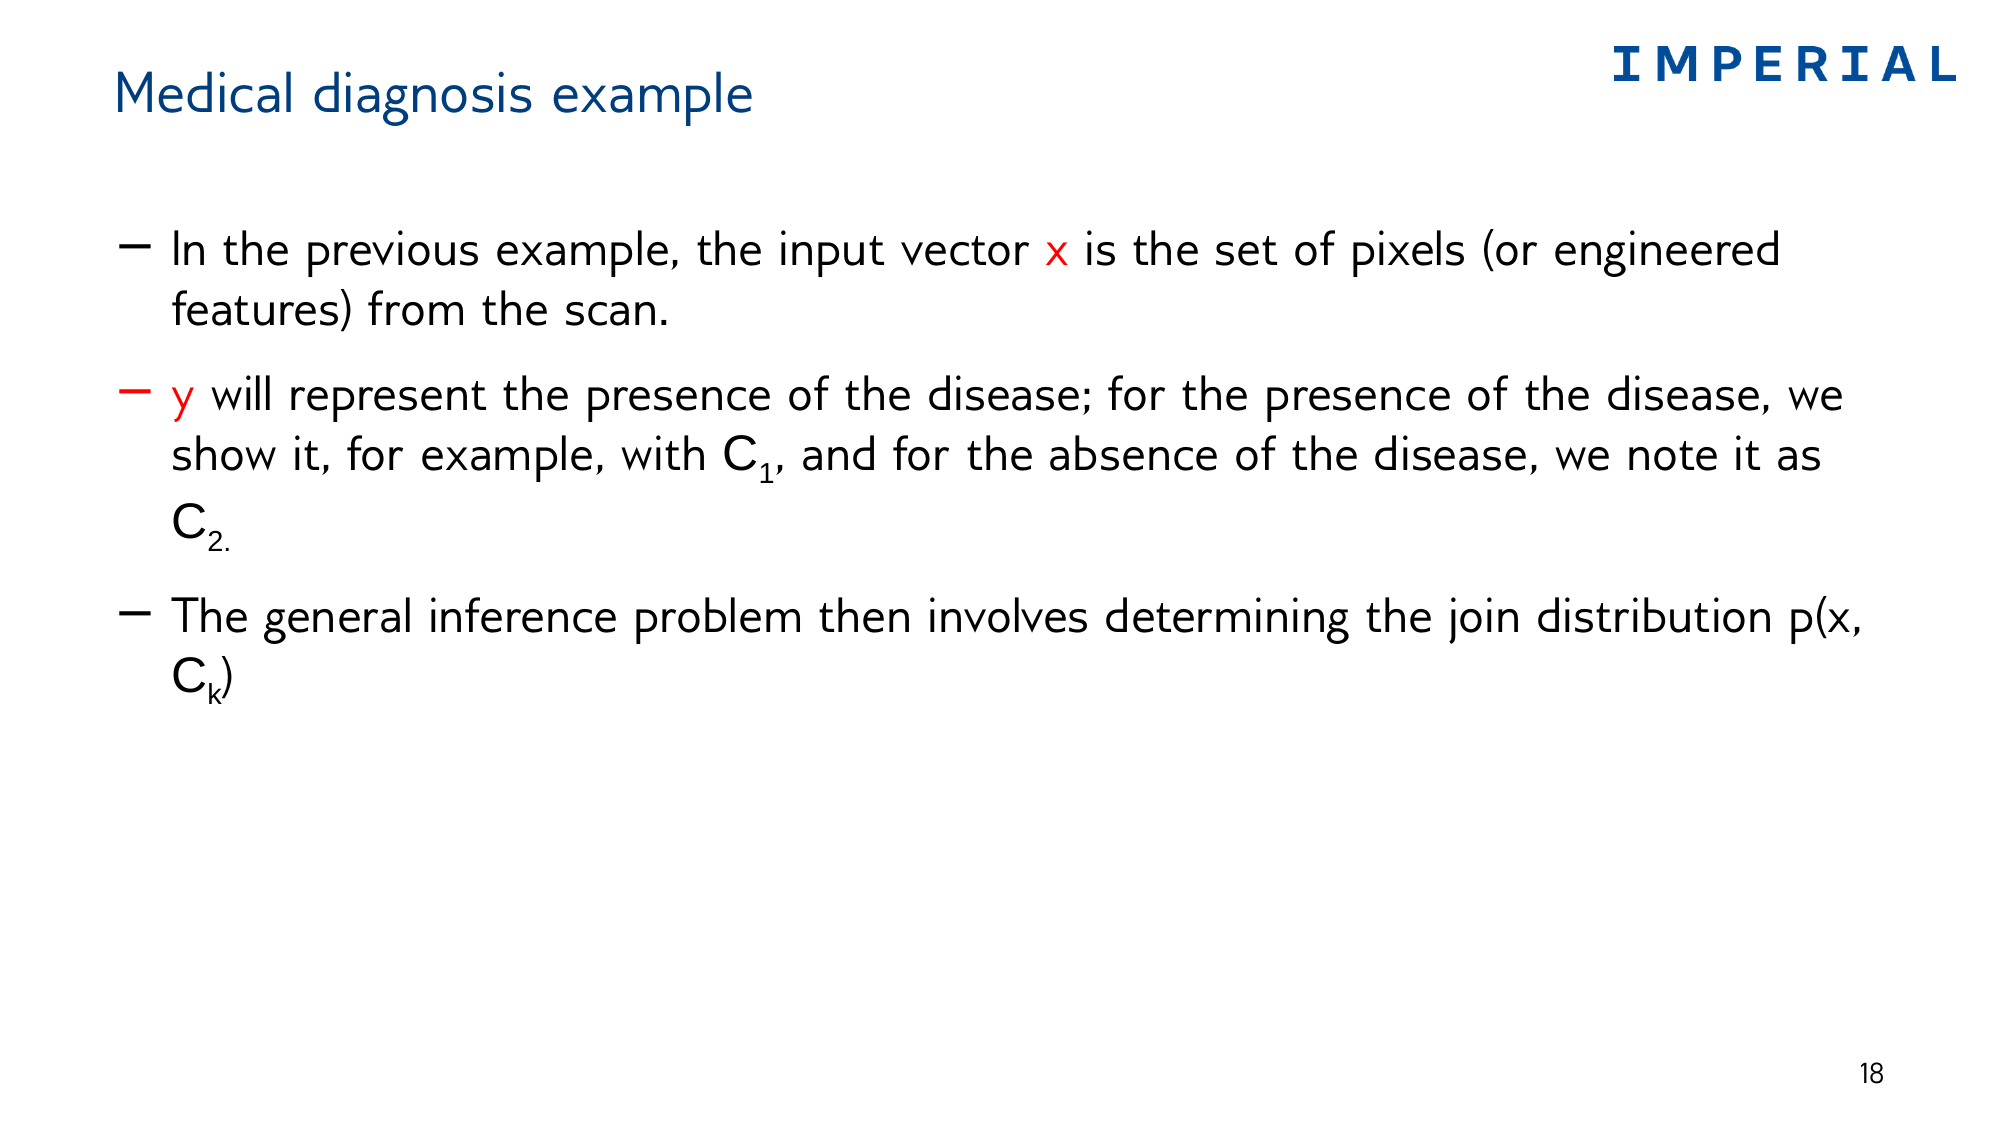

# Medical diagnosis example
In the previous example, the input vector x is the set of pixels (or engineered features) from the scan.
y will represent the presence of the disease; for the presence of the disease, we show it, for example, with C1, and for the absence of the disease, we note it as C2.
The general inference problem then involves determining the join distribution p(x, Ck)
18